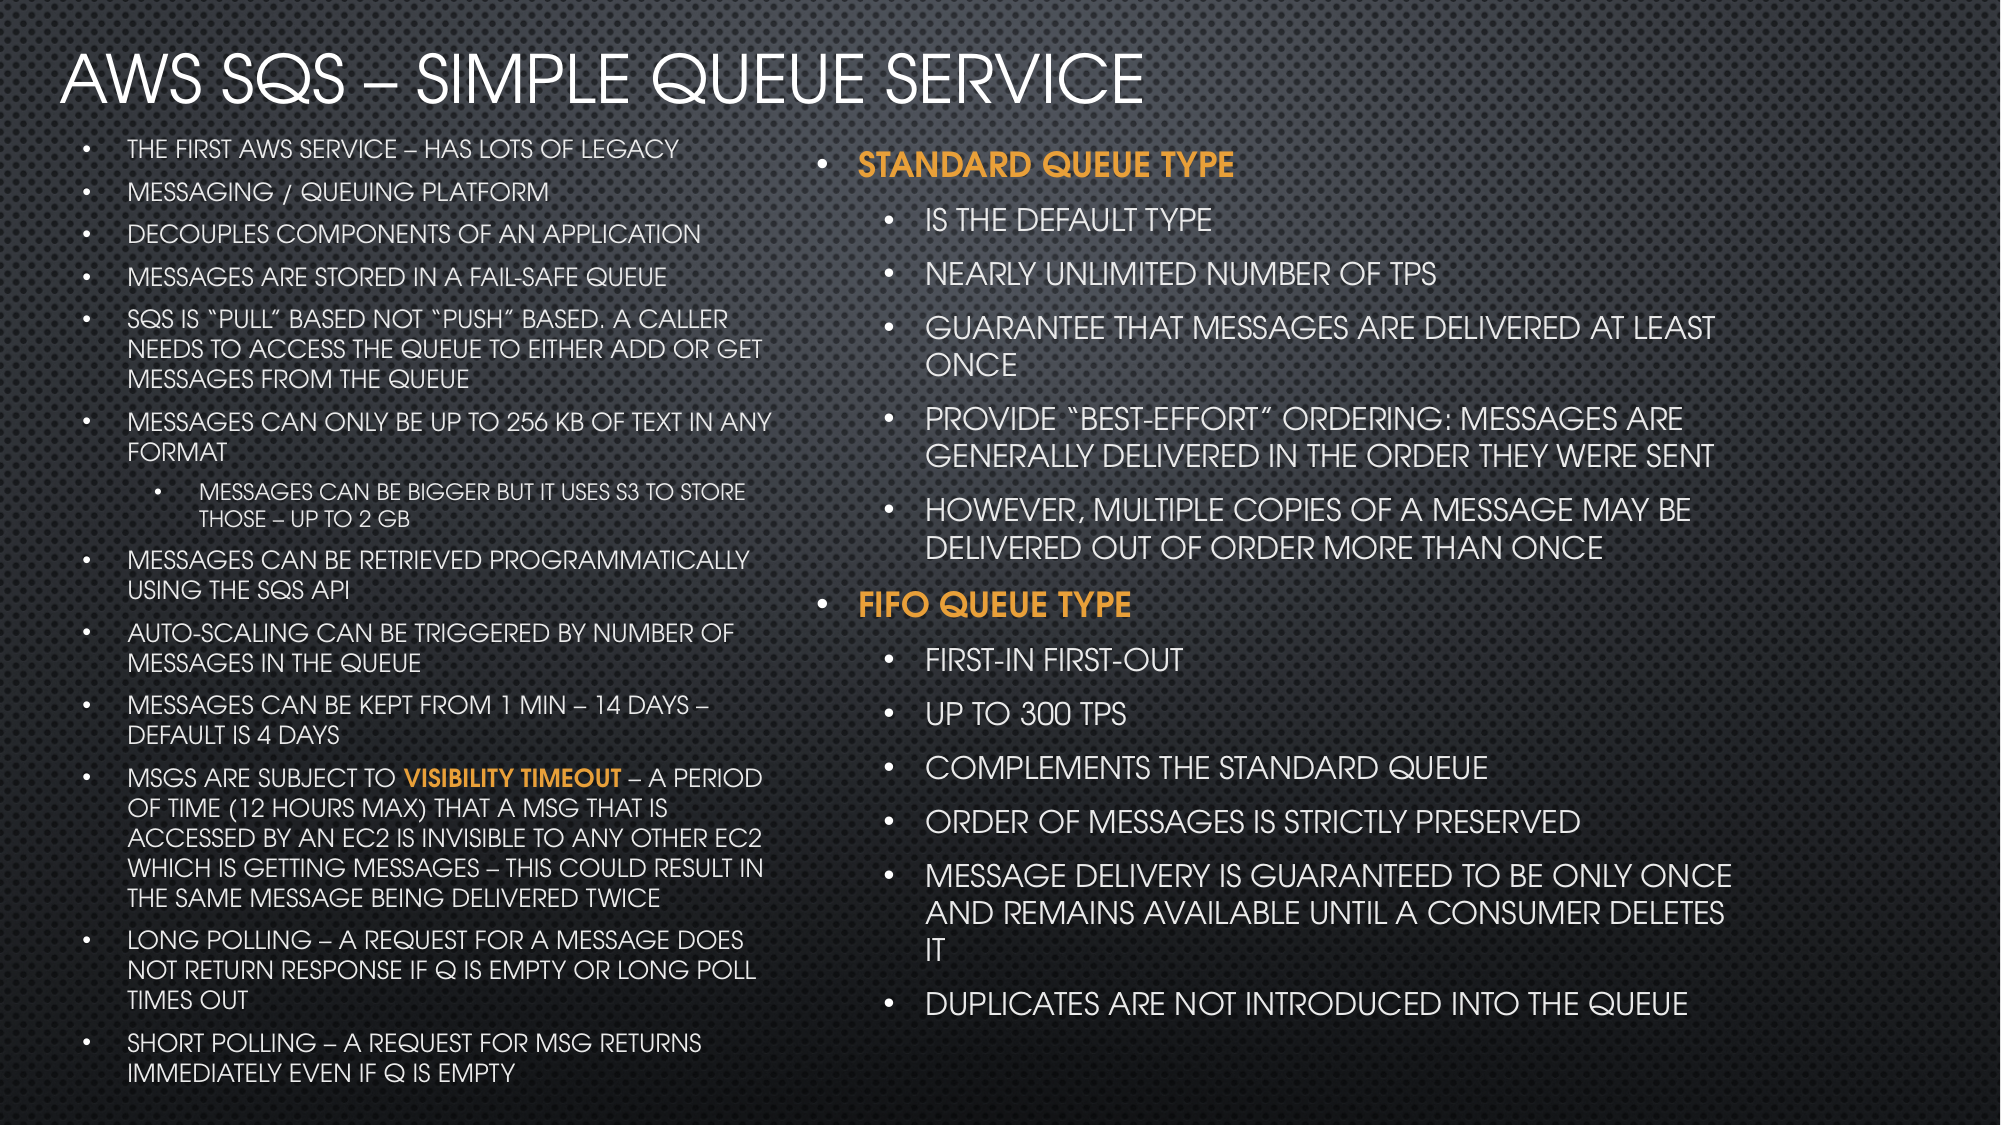

# AWS SQS – Simple Queue Service

Standard Queue Type
Is the default type
Nearly unlimited number of TPS
Guarantee that messages are delivered at least once
Provide “Best-Effort” Ordering: Messages are generally delivered in the order they were sent
However, multiple copies of a message may be delivered out of order more than once
FIFO Queue Type
First-in First-out
Up to 300 TPS
Complements the Standard Queue
Order of messages is strictly preserved
Message delivery is guaranteed to be only once and remains available until a consumer deletes it
Duplicates are not introduced into the Queue

The first AWS service – has lots of legacy
Messaging / Queuing platform
Decouples components of an application
Messages are stored in a fail-safe queue
SQS is “pull” based not “push” based. A caller needs to access the queue to either add or get messages from the Queue
Messages can only be up to 256 kb of text in any format
Messages can be bigger but it uses S3 to store those – up to 2 gb
Messages can be retrieved programmatically using the SQS API
Auto-scaling can be triggered by number of messages in the Queue
Messages can be kept from 1 min – 14 days – default is 4 days
Msgs are subject to Visibility Timeout – a period of time (12 hours max) that a msg that is accessed by an EC2 is invisible to any other EC2 which is getting messages – this could result in the same message being delivered twice
Long Polling – a request for a message does not return response if Q is empty or Long Poll times out
Short Polling – A request for msg returns immediately even if Q is empty